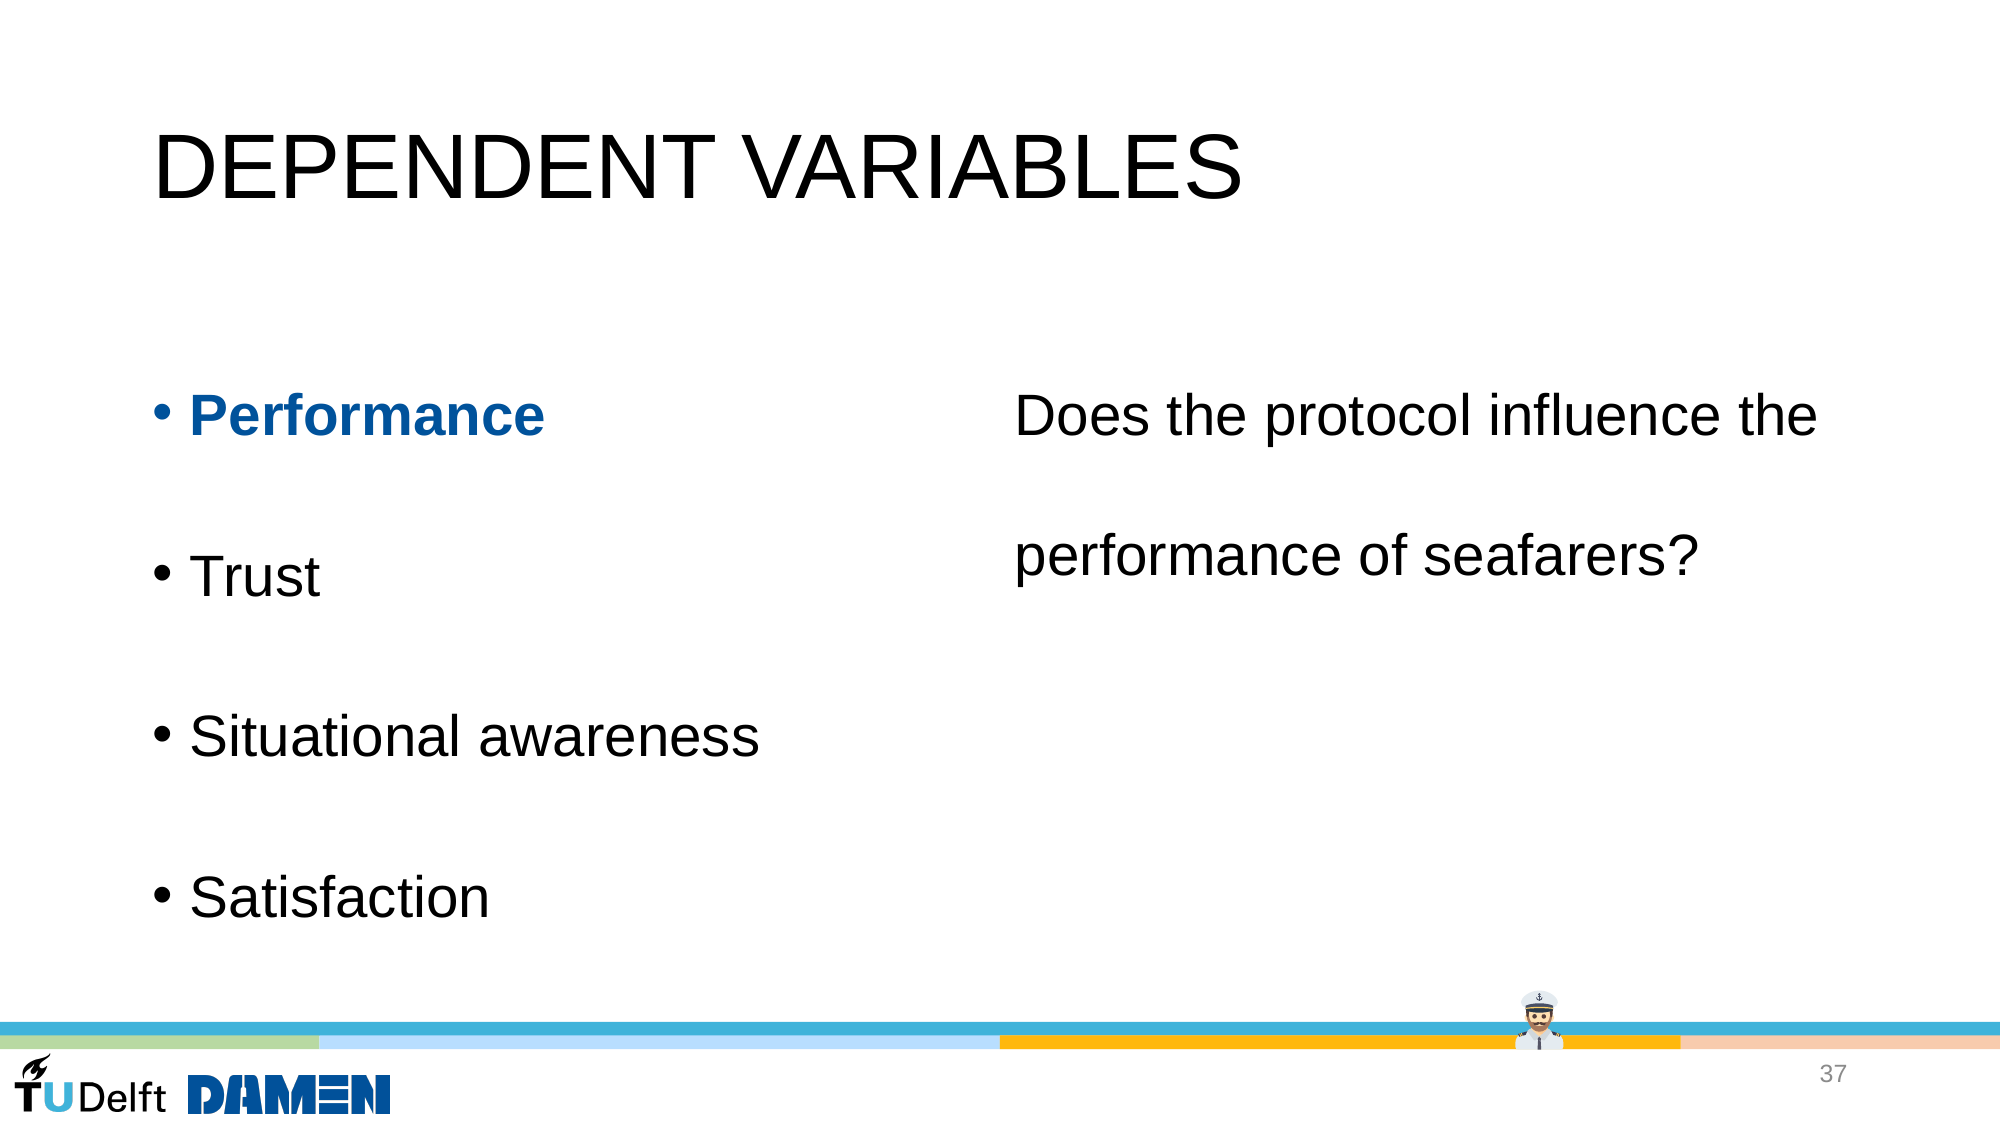

# DEPENDENT VARIABLES
Performance
Trust
Situational awareness
Satisfaction
Does the protocol influence the performance of seafarers?

37